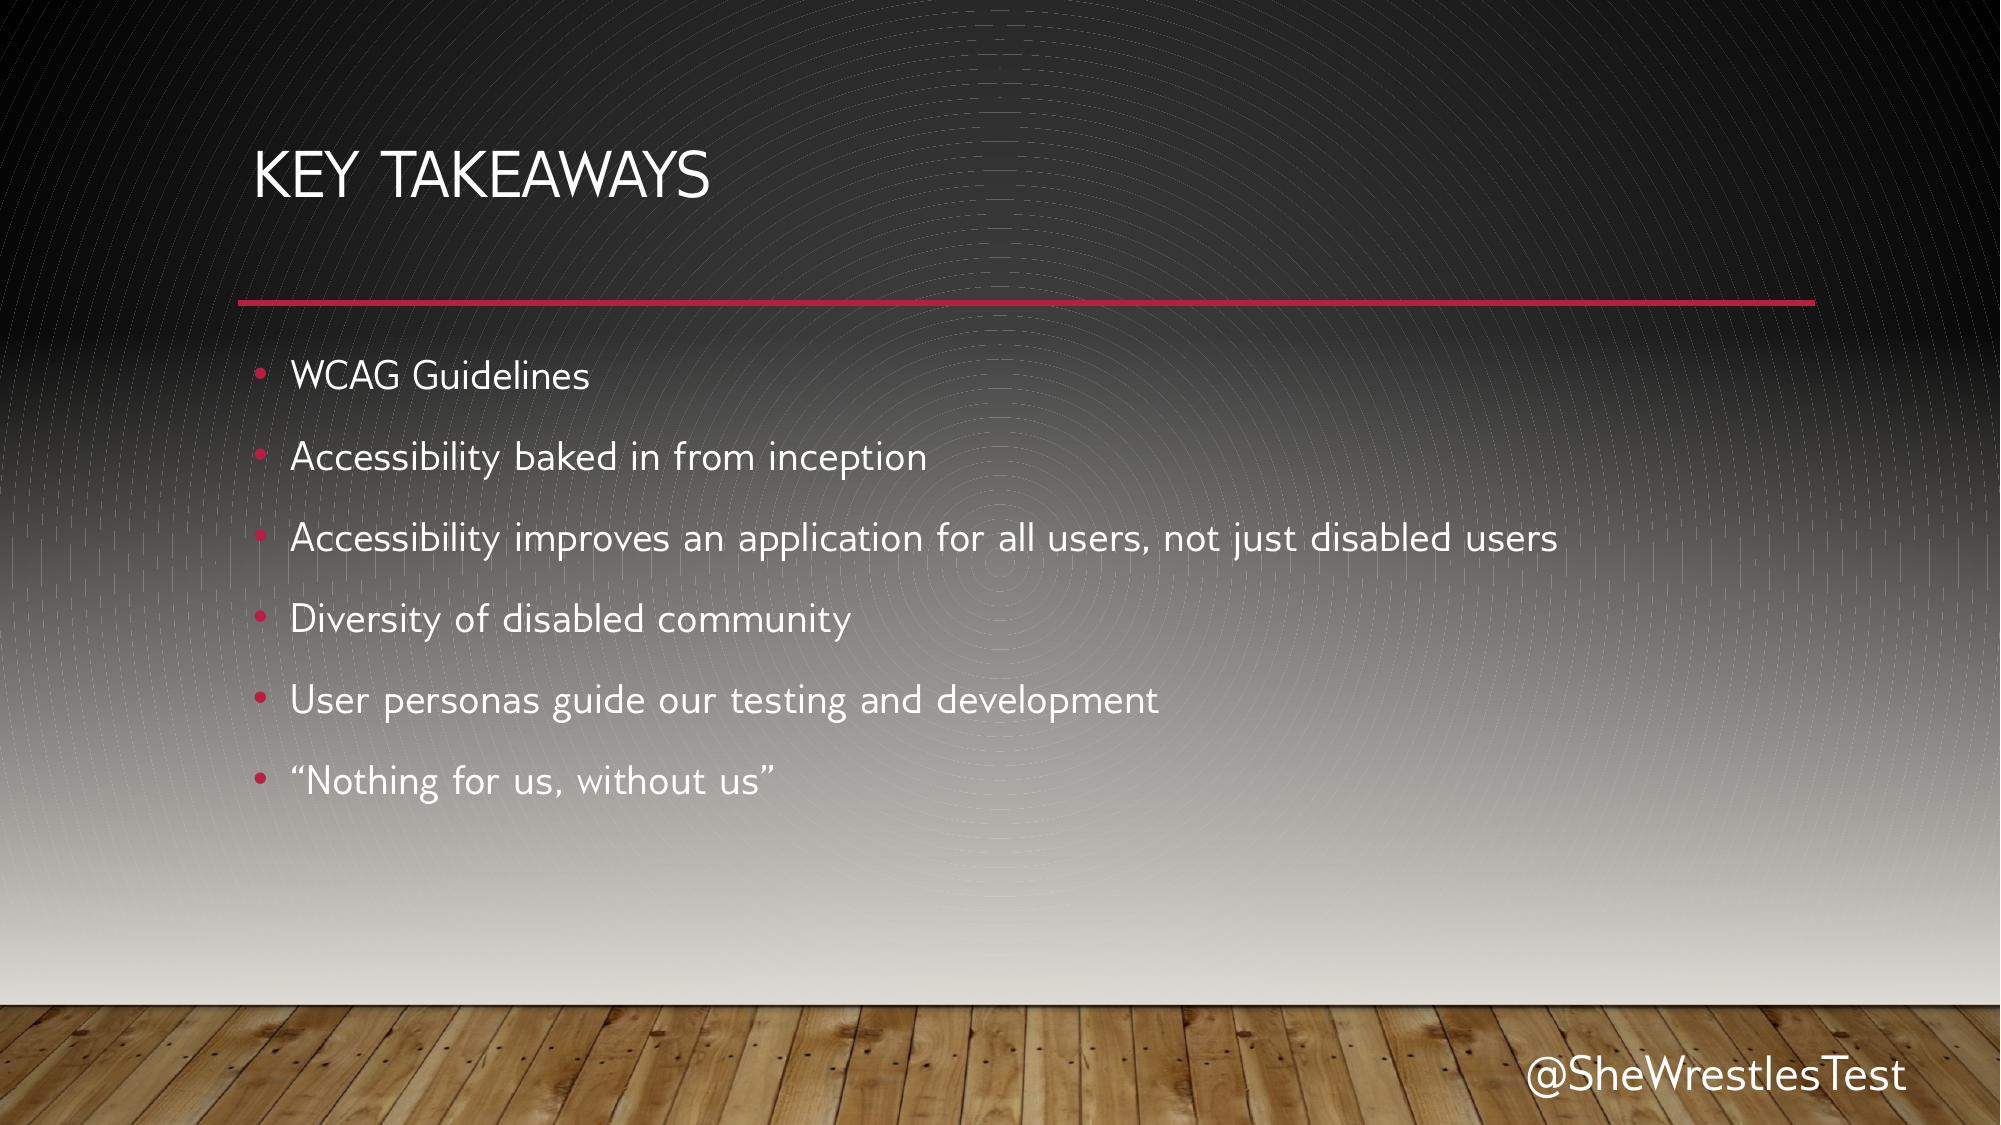

# Key Takeaways
WCAG Guidelines
Accessibility baked in from inception
Accessibility improves an application for all users, not just disabled users
Diversity of disabled community
User personas guide our testing and development
“Nothing for us, without us”

@SheWrestlesTest